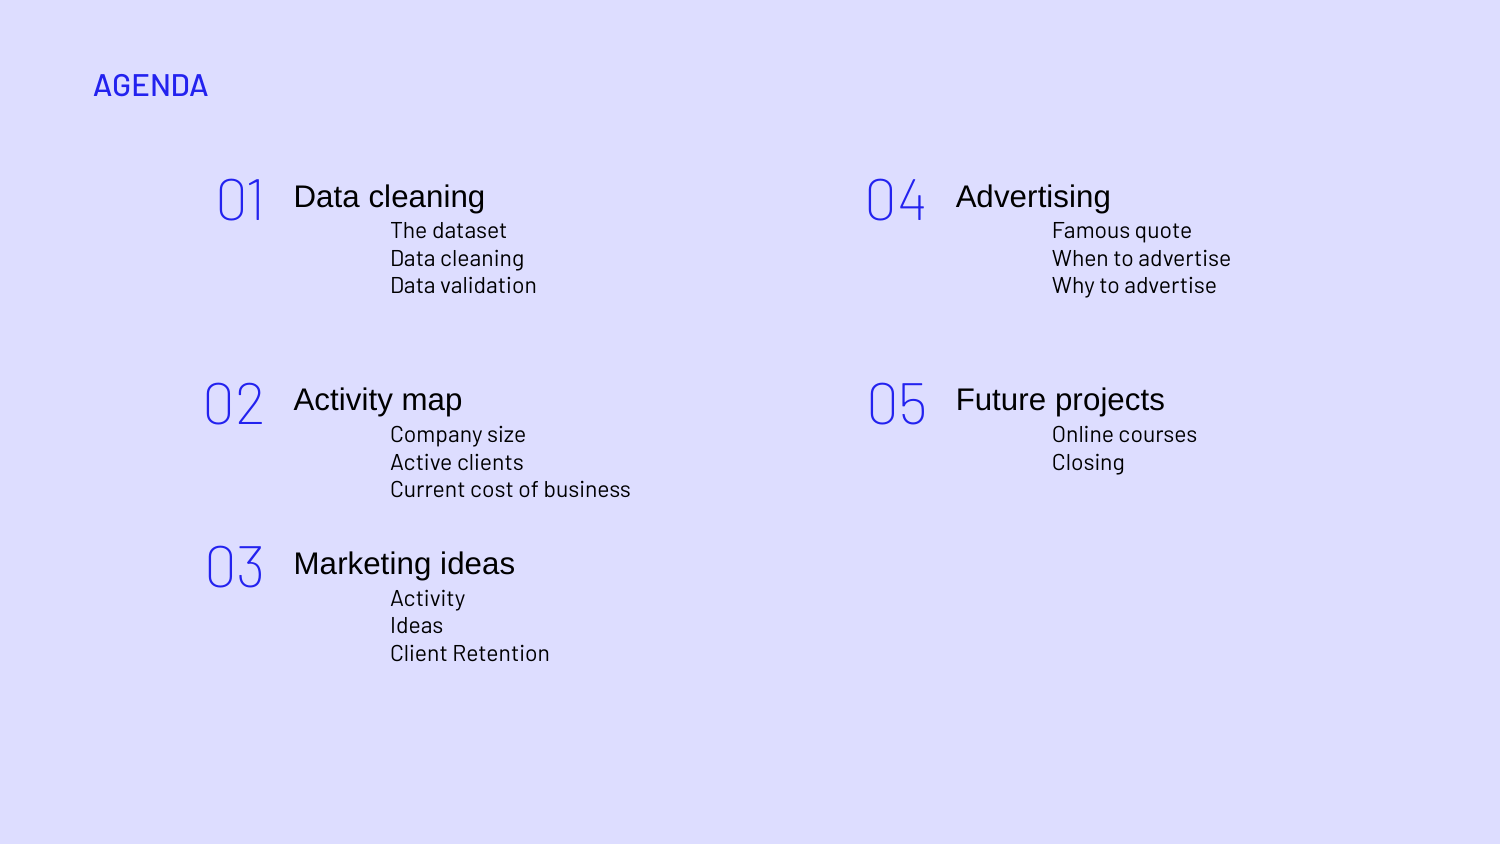

AGENDA
Data cleaning
Advertising
01
04
The dataset
Data cleaning
Data validation
Famous quote
When to advertise
Why to advertise

Activity map
Future projects
02
05
Company size
Active clients
Current cost of business
Online courses
Closing
Marketing ideas
03
Activity
Ideas
Client Retention